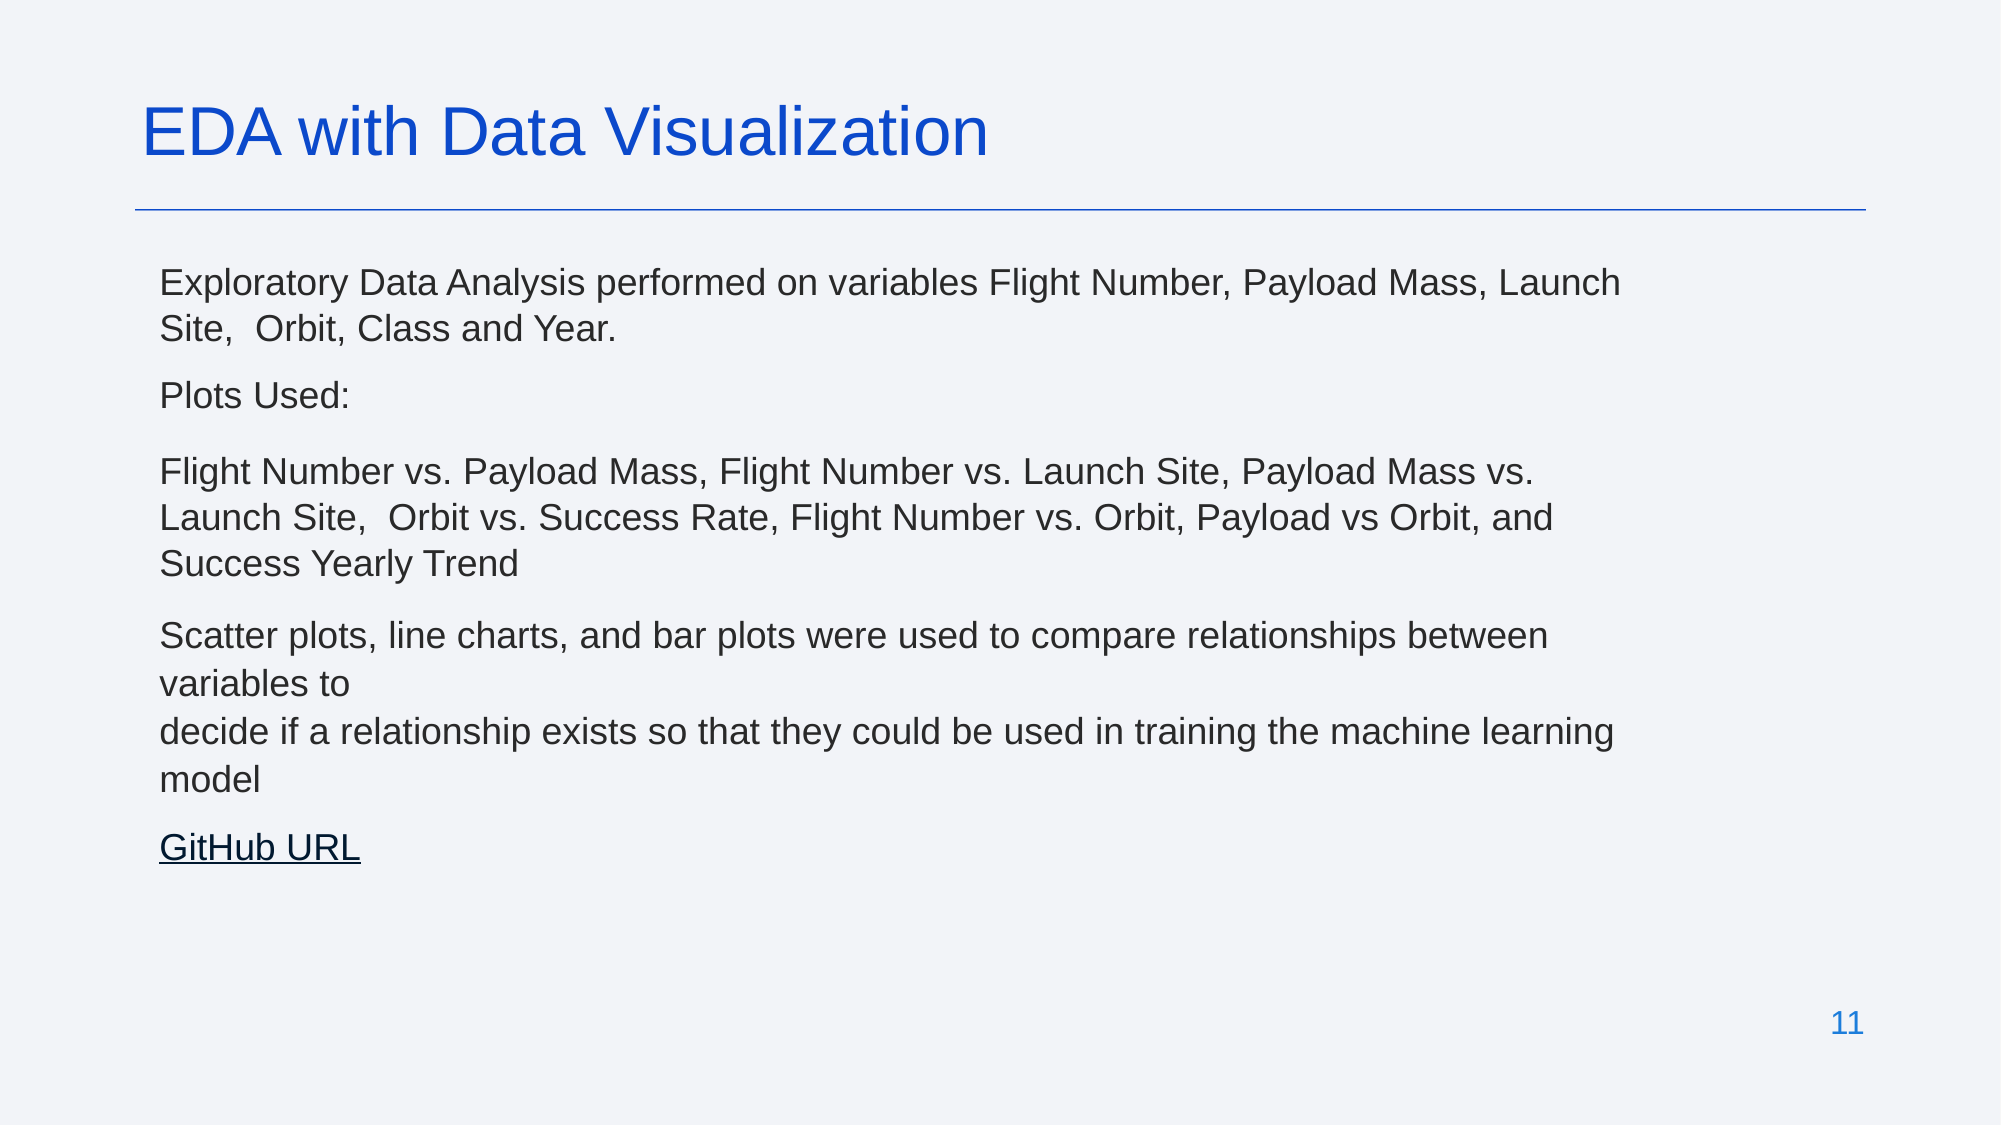

EDA with Data Visualization
Exploratory Data Analysis performed on variables Flight Number, Payload Mass, Launch Site,  Orbit, Class and Year.
Plots Used:
Flight Number vs. Payload Mass, Flight Number vs. Launch Site, Payload Mass vs. Launch Site,  Orbit vs. Success Rate, Flight Number vs. Orbit, Payload vs Orbit, and Success Yearly Trend
Scatter plots, line charts, and bar plots were used to compare relationships between variables to
decide if a relationship exists so that they could be used in training the machine learning model
GitHub URL
11